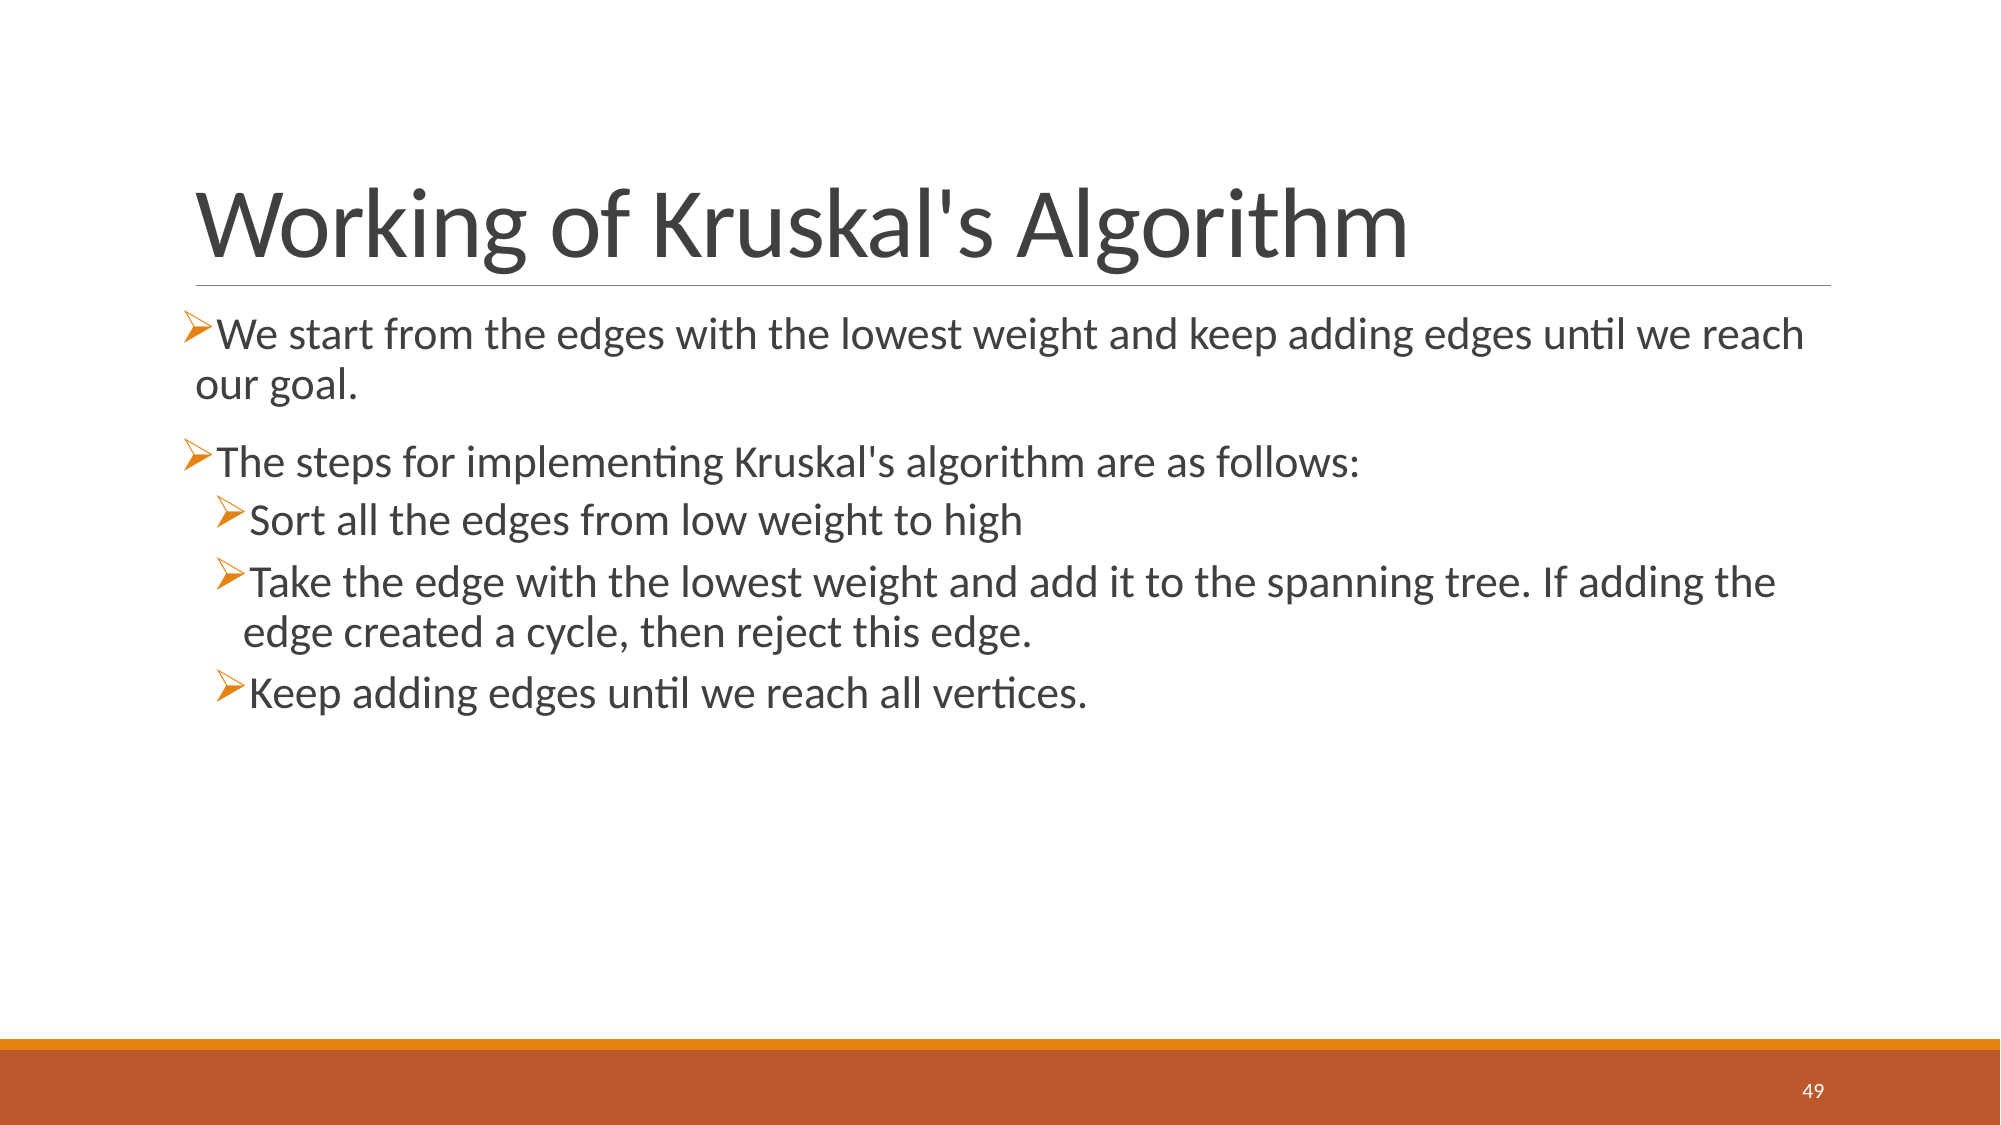

# Working of Kruskal's Algorithm
We start from the edges with the lowest weight and keep adding edges until we reach our goal.
The steps for implementing Kruskal's algorithm are as follows:
Sort all the edges from low weight to high
Take the edge with the lowest weight and add it to the spanning tree. If adding the edge created a cycle, then reject this edge.
Keep adding edges until we reach all vertices.

49